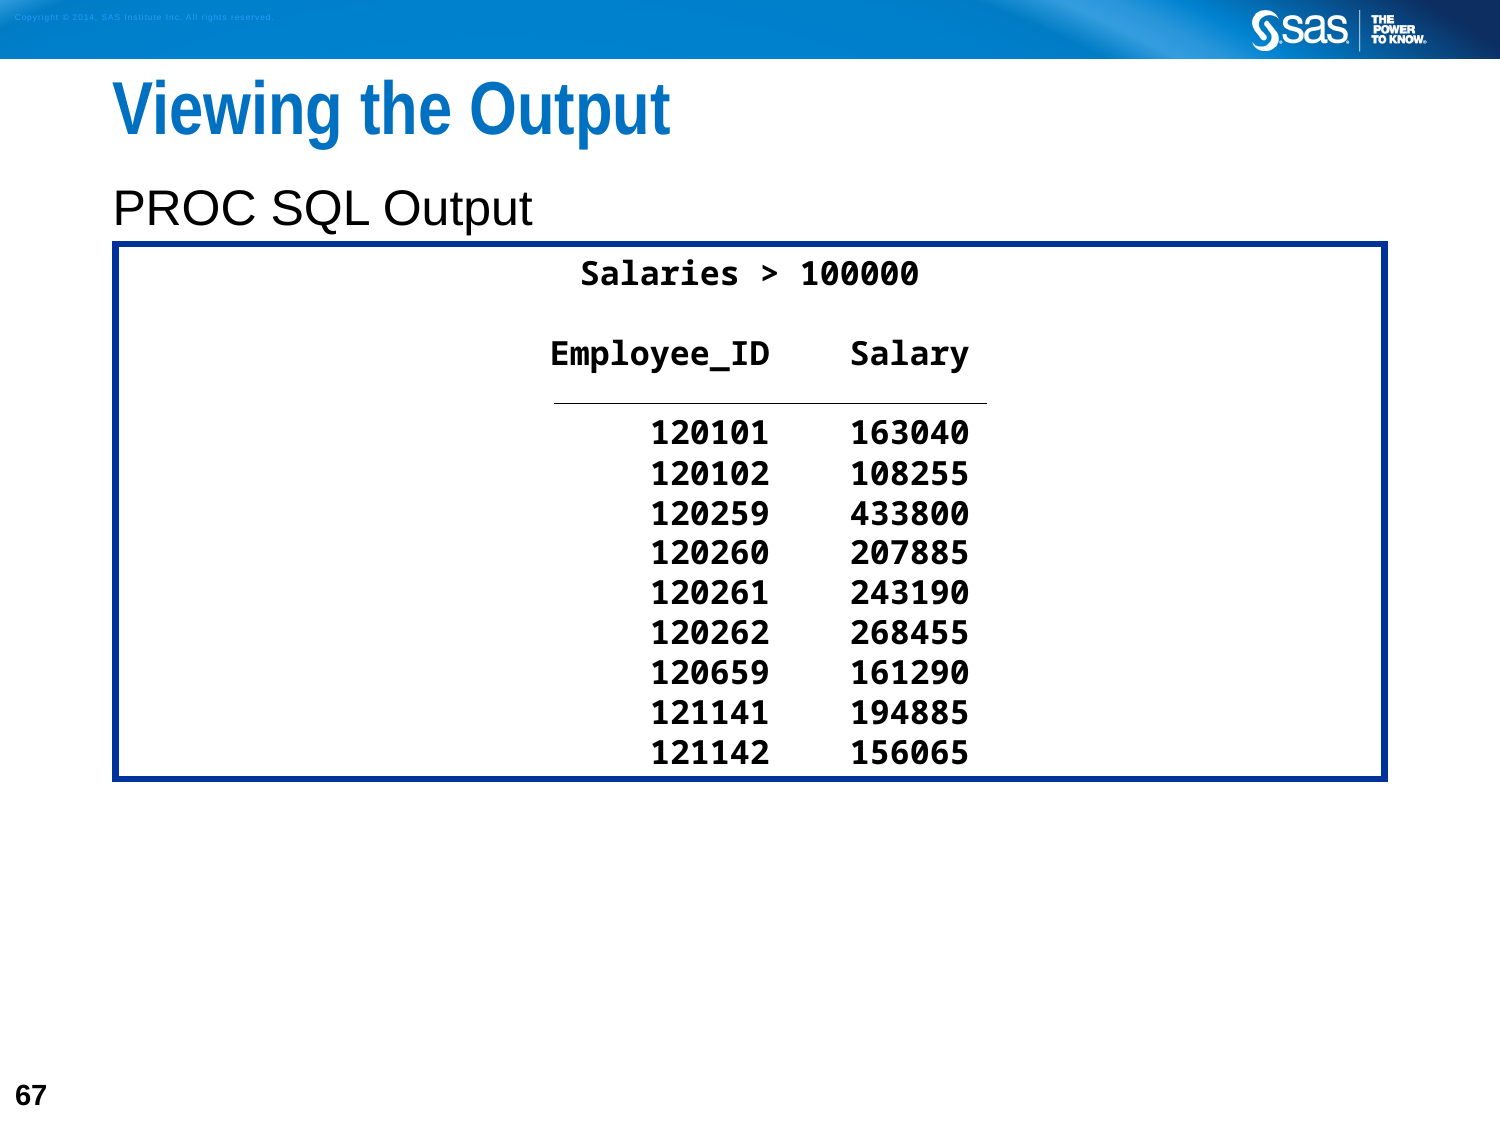

# Viewing the Output
PROC SQL Output
Salaries > 100000

 Employee_ID    Salary
ƒƒƒƒƒƒƒƒƒƒƒƒƒƒƒƒƒƒƒƒƒƒ
      120101    163040
      120102    108255
      120259    433800
      120260    207885
      120261    243190
      120262    268455
      120659    161290
      121141    194885
      121142    156065